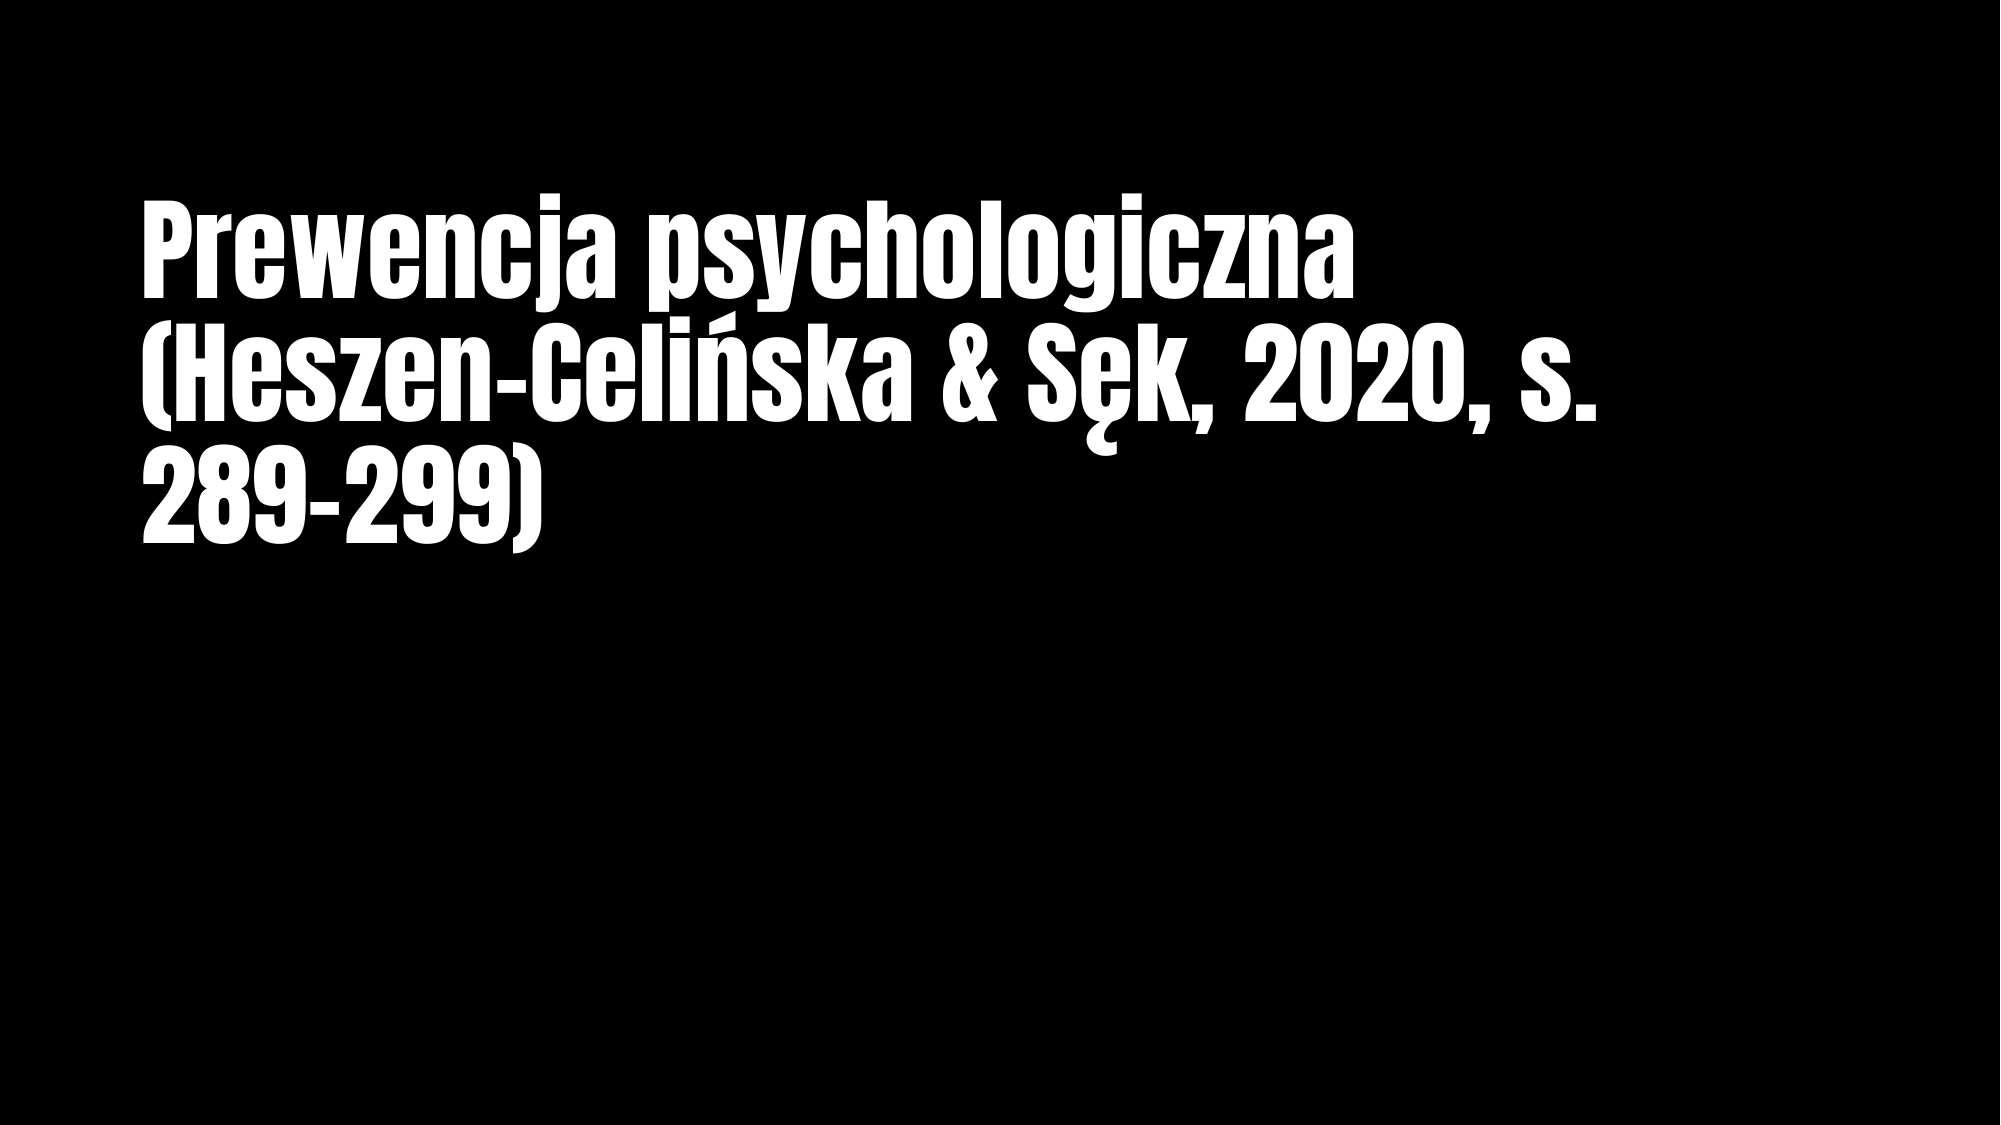

# Prewencja psychologiczna (Heszen-Celińska & Sęk, 2020, s. 289-299)